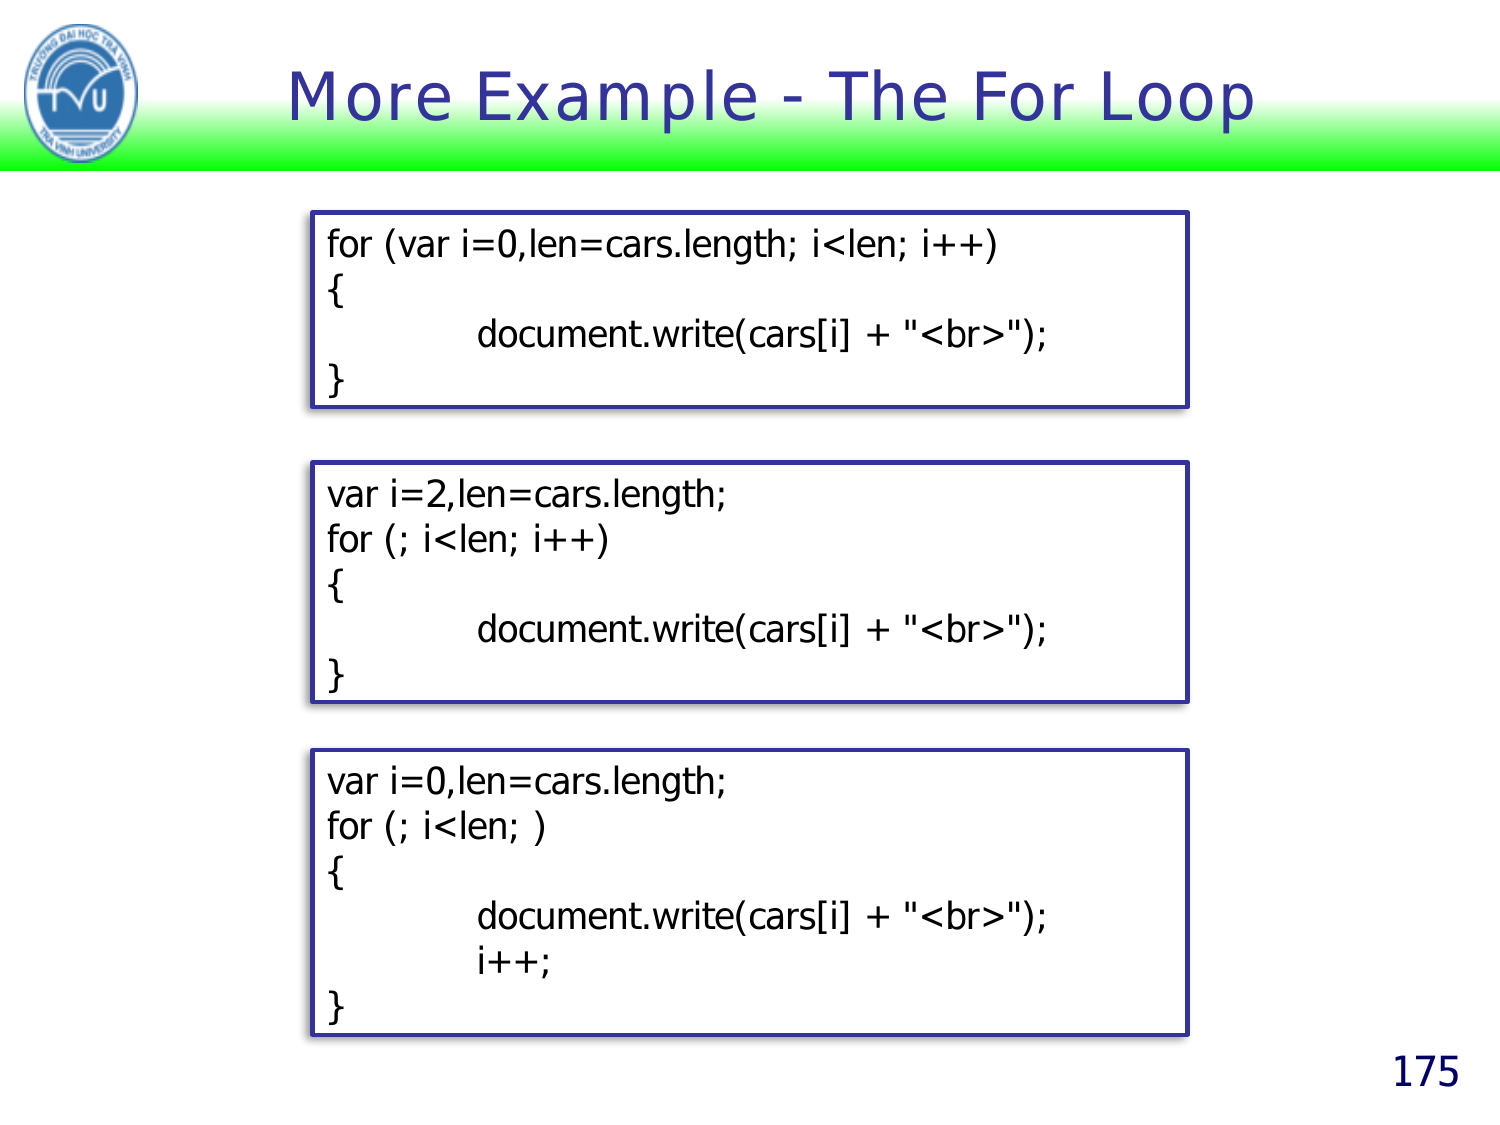

# More Example - The For Loop

for (var i=0,len=cars.length; i<len; i++)
{ 
	document.write(cars[i] + "<br>");
}
var i=2,len=cars.length;
for (; i<len; i++)
{ 
	document.write(cars[i] + "<br>");
}
var i=0,len=cars.length;
for (; i<len; )
{ 
	document.write(cars[i] + "<br>");
	i++;
}
175